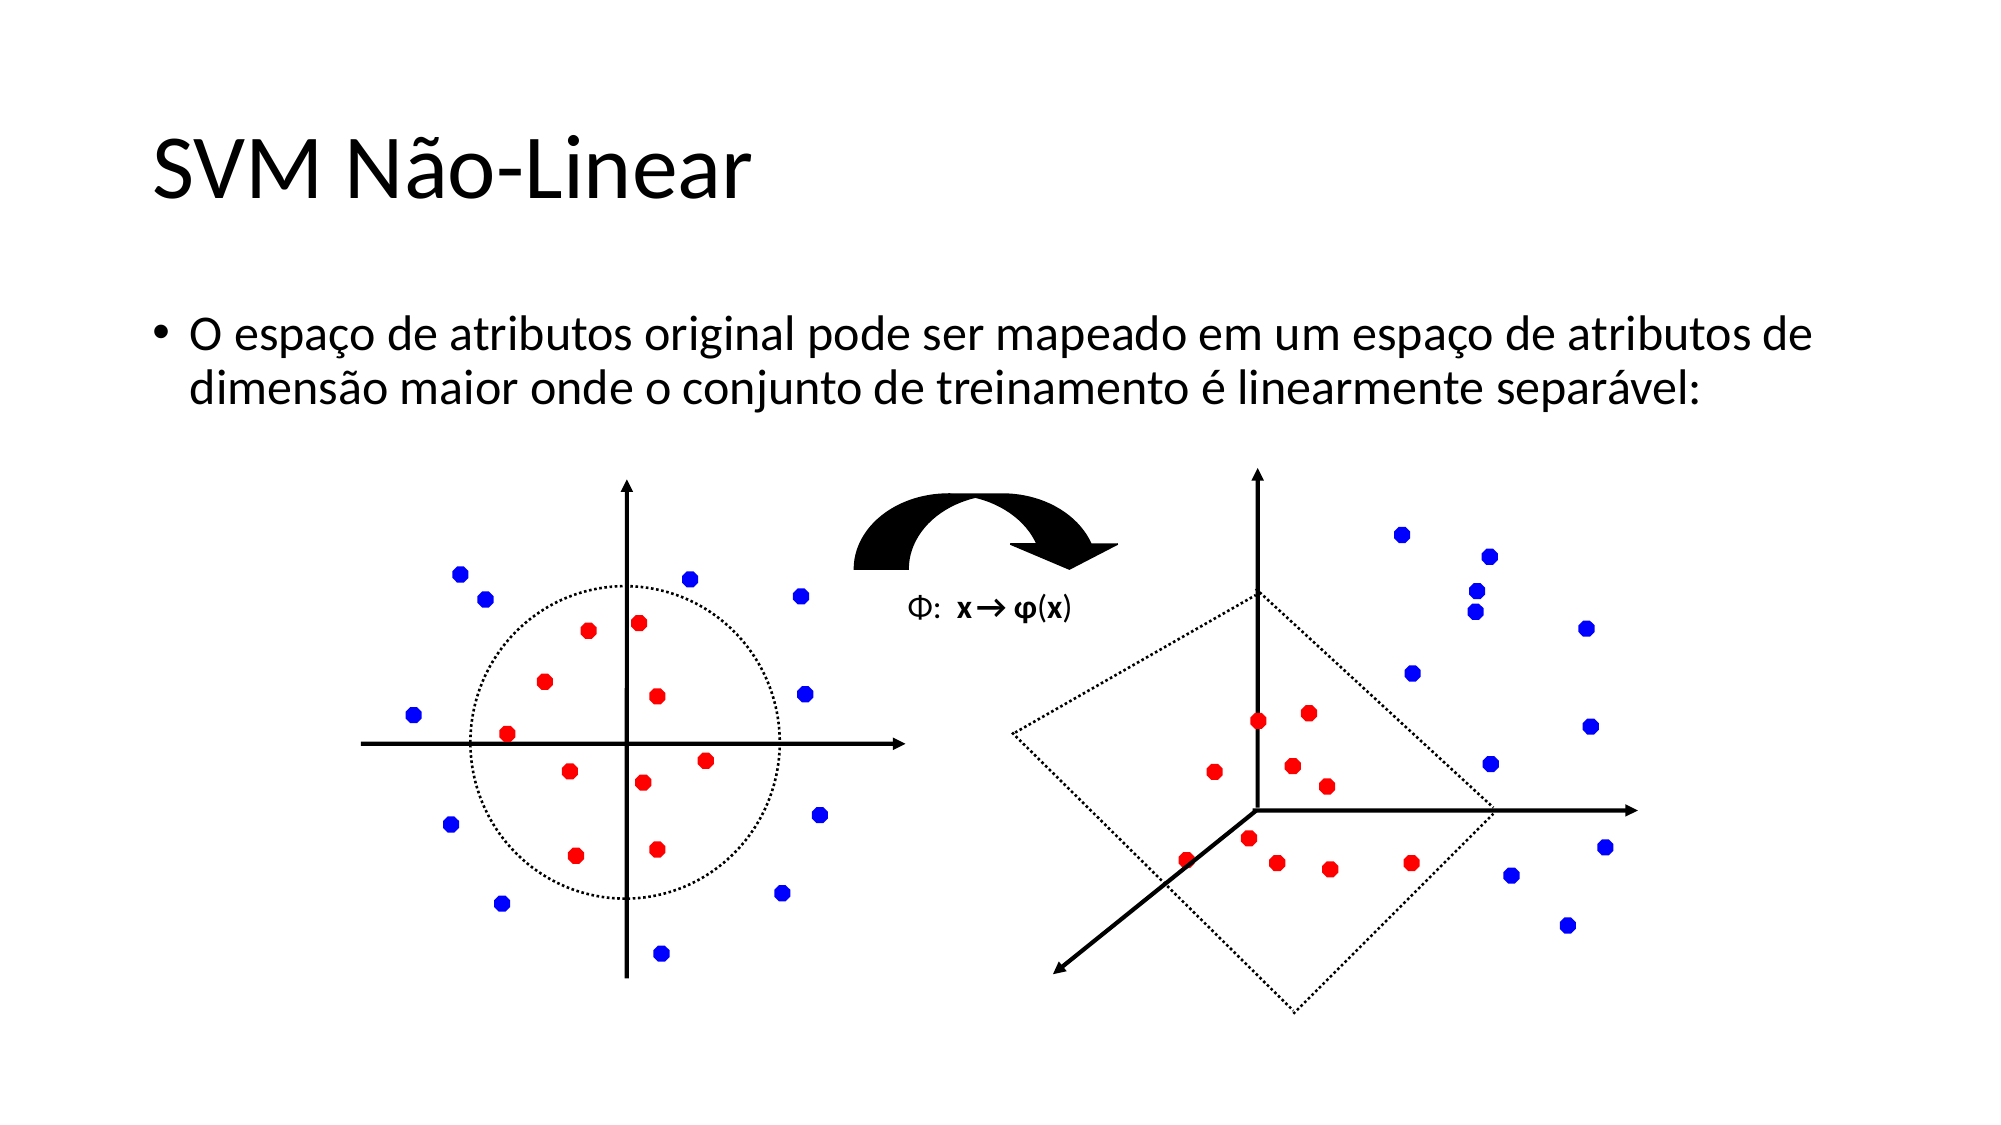

# SVM Não-Linear
O espaço de atributos original pode ser mapeado em um espaço de atributos de dimensão maior onde o conjunto de treinamento é linearmente separável:

Φ:  x → φ(x)